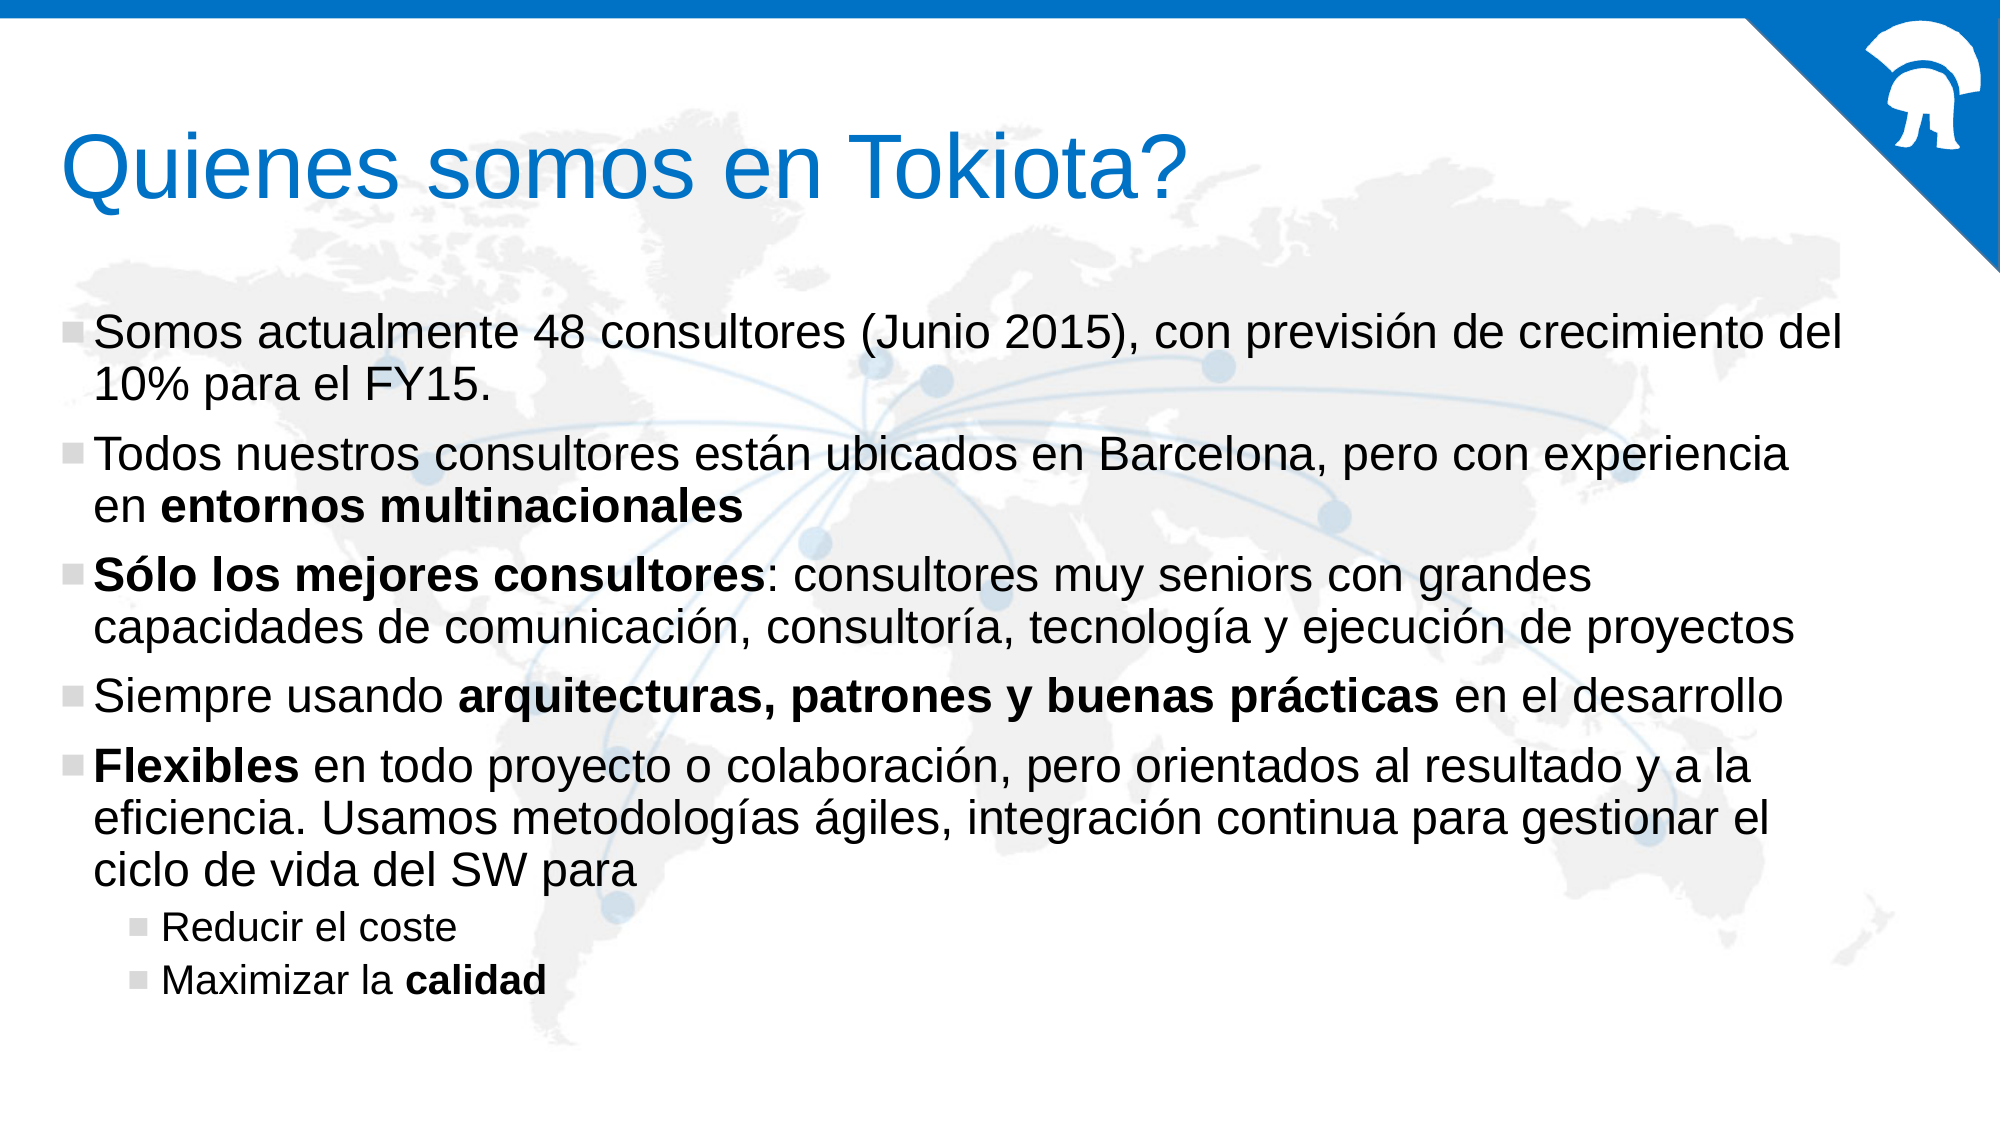

# Quienes somos en Tokiota?
Somos actualmente 48 consultores (Junio 2015), con previsión de crecimiento del 10% para el FY15.
Todos nuestros consultores están ubicados en Barcelona, pero con experiencia en entornos multinacionales
Sólo los mejores consultores: consultores muy seniors con grandes capacidades de comunicación, consultoría, tecnología y ejecución de proyectos
Siempre usando arquitecturas, patrones y buenas prácticas en el desarrollo
Flexibles en todo proyecto o colaboración, pero orientados al resultado y a la eficiencia. Usamos metodologías ágiles, integración continua para gestionar el ciclo de vida del SW para
Reducir el coste
Maximizar la calidad